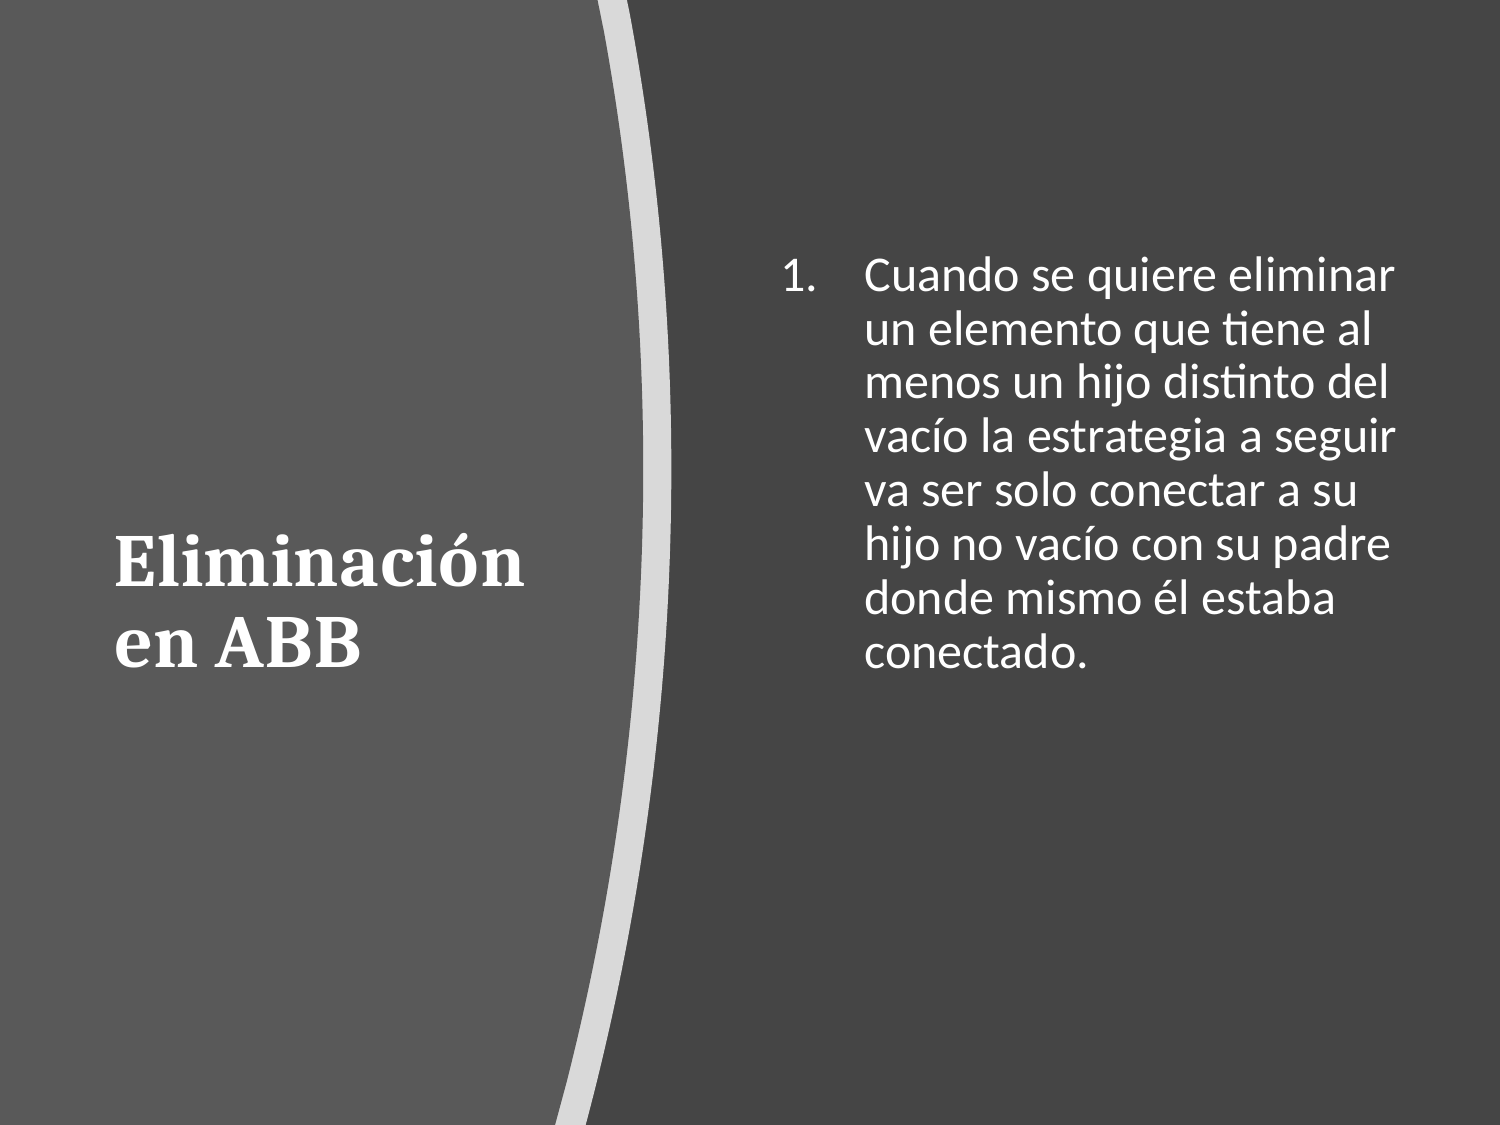

# Eliminación en ABB
Cuando se quiere eliminar un elemento que tiene al menos un hijo distinto del vacío la estrategia a seguir va ser solo conectar a su hijo no vacío con su padre donde mismo él estaba conectado.